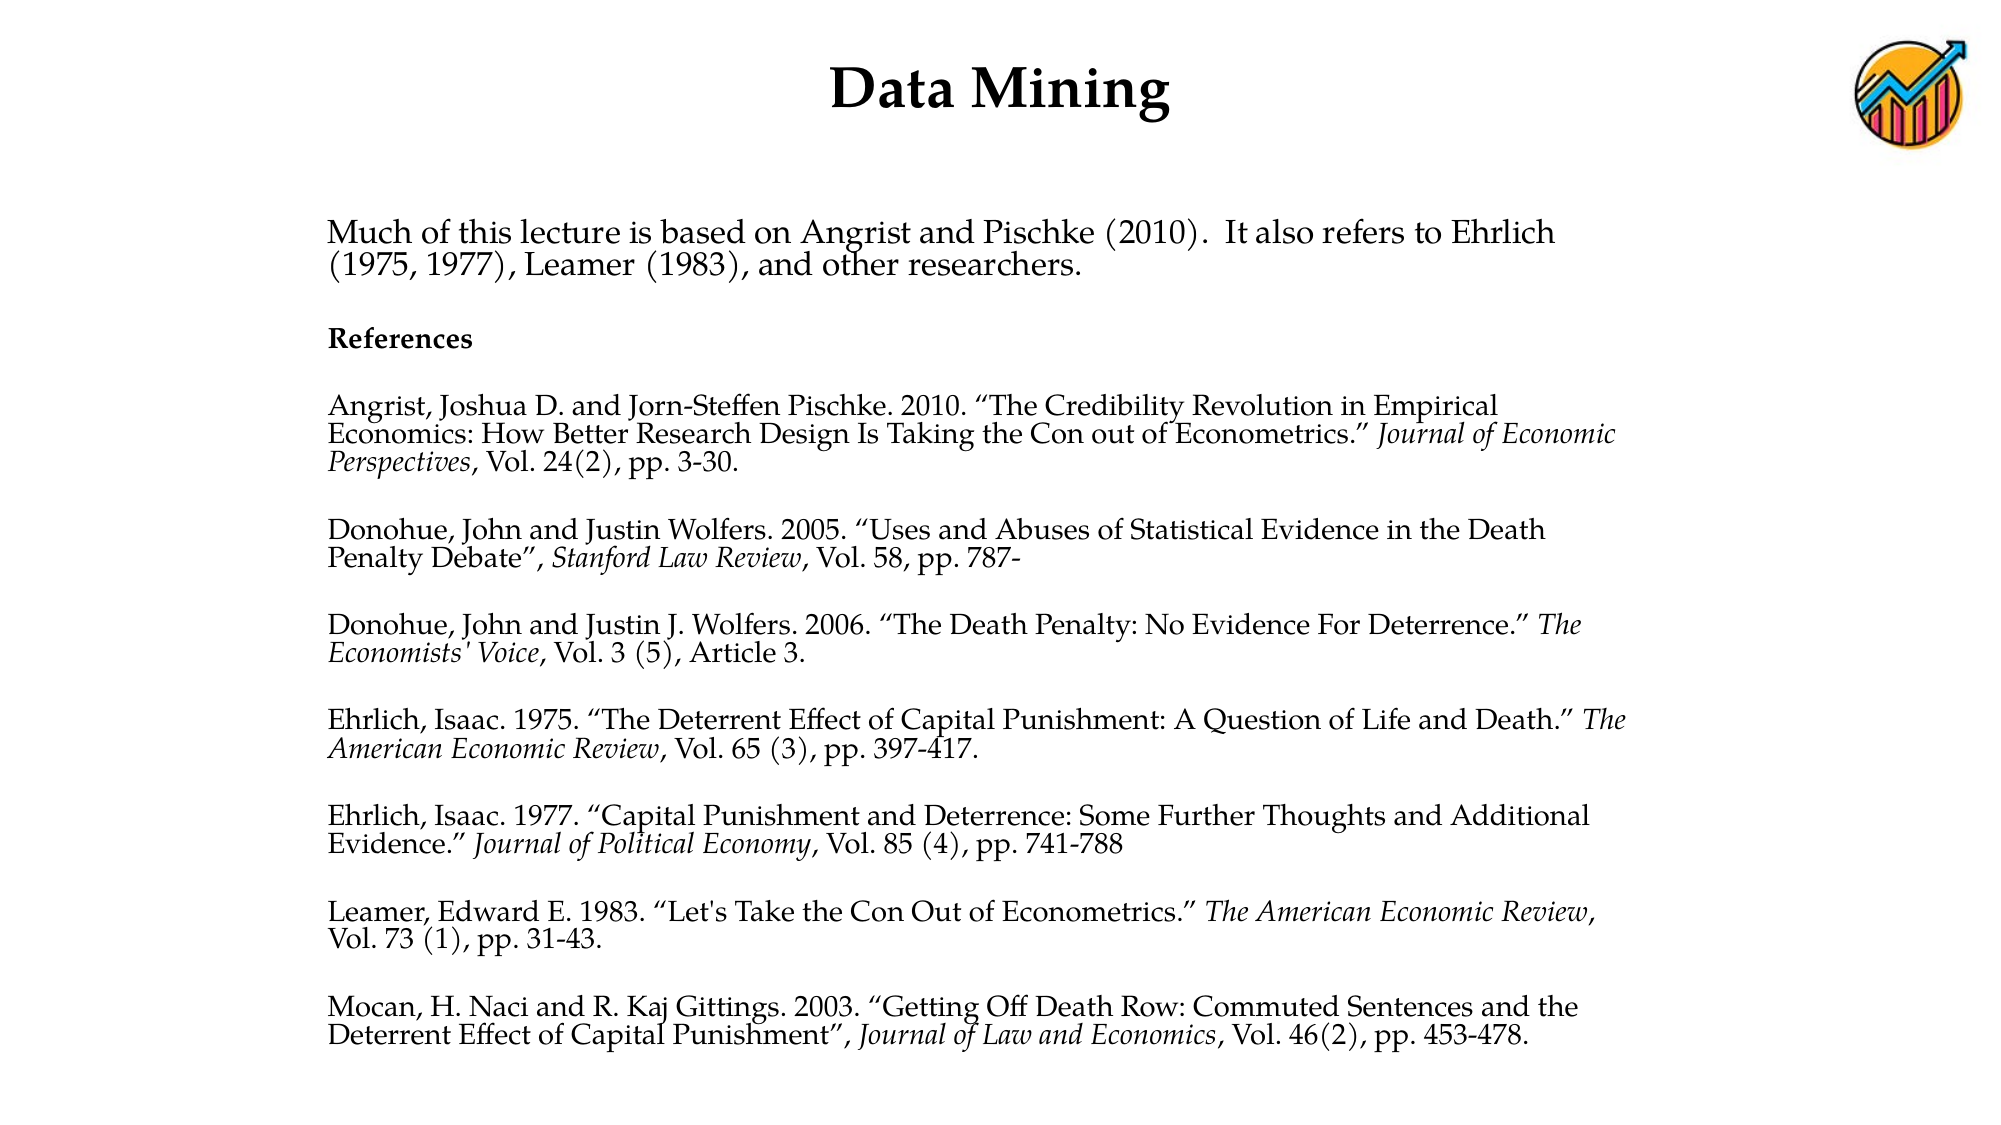

Data Mining

Much of this lecture is based on Angrist and Pischke (2010).  It also refers to Ehrlich (1975, 1977), Leamer (1983), and other researchers.

References

Angrist, Joshua D. and Jorn-Steffen Pischke. 2010. “The Credibility Revolution in Empirical Economics: How Better Research Design Is Taking the Con out of Econometrics.” Journal of Economic Perspectives, Vol. 24(2), pp. 3-30.

Donohue, John and Justin Wolfers. 2005. “Uses and Abuses of Statistical Evidence in the Death Penalty Debate”, Stanford Law Review, Vol. 58, pp. 787-

Donohue, John and Justin J. Wolfers. 2006. “The Death Penalty: No Evidence For Deterrence.” The Economists' Voice, Vol. 3 (5), Article 3.

Ehrlich, Isaac. 1975. “The Deterrent Effect of Capital Punishment: A Question of Life and Death.” The American Economic Review, Vol. 65 (3), pp. 397-417.

Ehrlich, Isaac. 1977. “Capital Punishment and Deterrence: Some Further Thoughts and Additional Evidence.” Journal of Political Economy, Vol. 85 (4), pp. 741-788

Leamer, Edward E. 1983. “Let's Take the Con Out of Econometrics.” The American Economic Review, Vol. 73 (1), pp. 31-43.

Mocan, H. Naci and R. Kaj Gittings. 2003. “Getting Off Death Row: Commuted Sentences and the Deterrent Effect of Capital Punishment”, Journal of Law and Economics, Vol. 46(2), pp. 453-478.